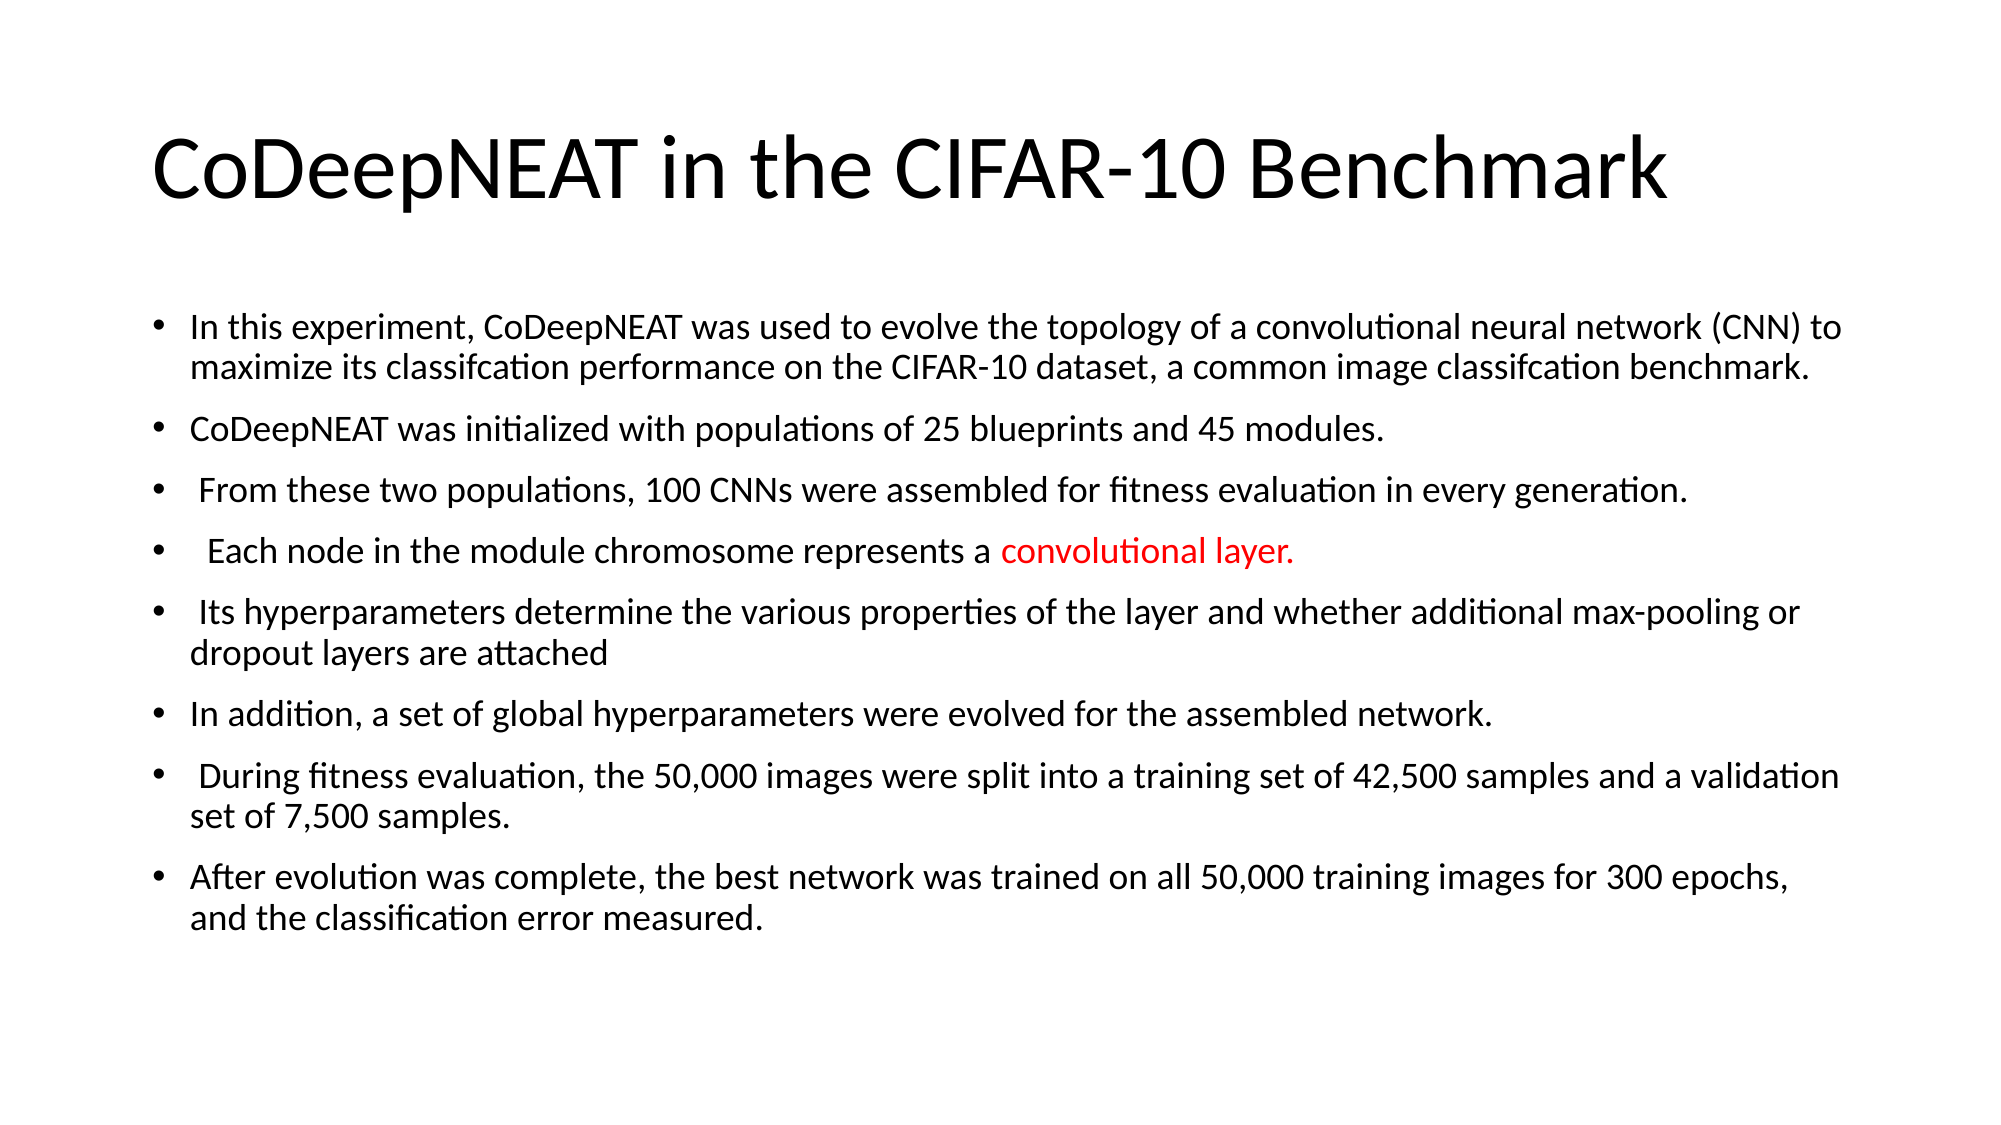

# CoDeepNEAT in the CIFAR-10 Benchmark
In this experiment, CoDeepNEAT was used to evolve the topology of a convolutional neural network (CNN) to maximize its classifcation performance on the CIFAR-10 dataset, a common image classifcation benchmark.
CoDeepNEAT was initialized with populations of 25 blueprints and 45 modules.
 From these two populations, 100 CNNs were assembled for fitness evaluation in every generation.
  Each node in the module chromosome represents a convolutional layer.
 Its hyperparameters determine the various properties of the layer and whether additional max-pooling or dropout layers are attached
In addition, a set of global hyperparameters were evolved for the assembled network.
 During fitness evaluation, the 50,000 images were split into a training set of 42,500 samples and a validation set of 7,500 samples.
After evolution was complete, the best network was trained on all 50,000 training images for 300 epochs, and the classification error measured.